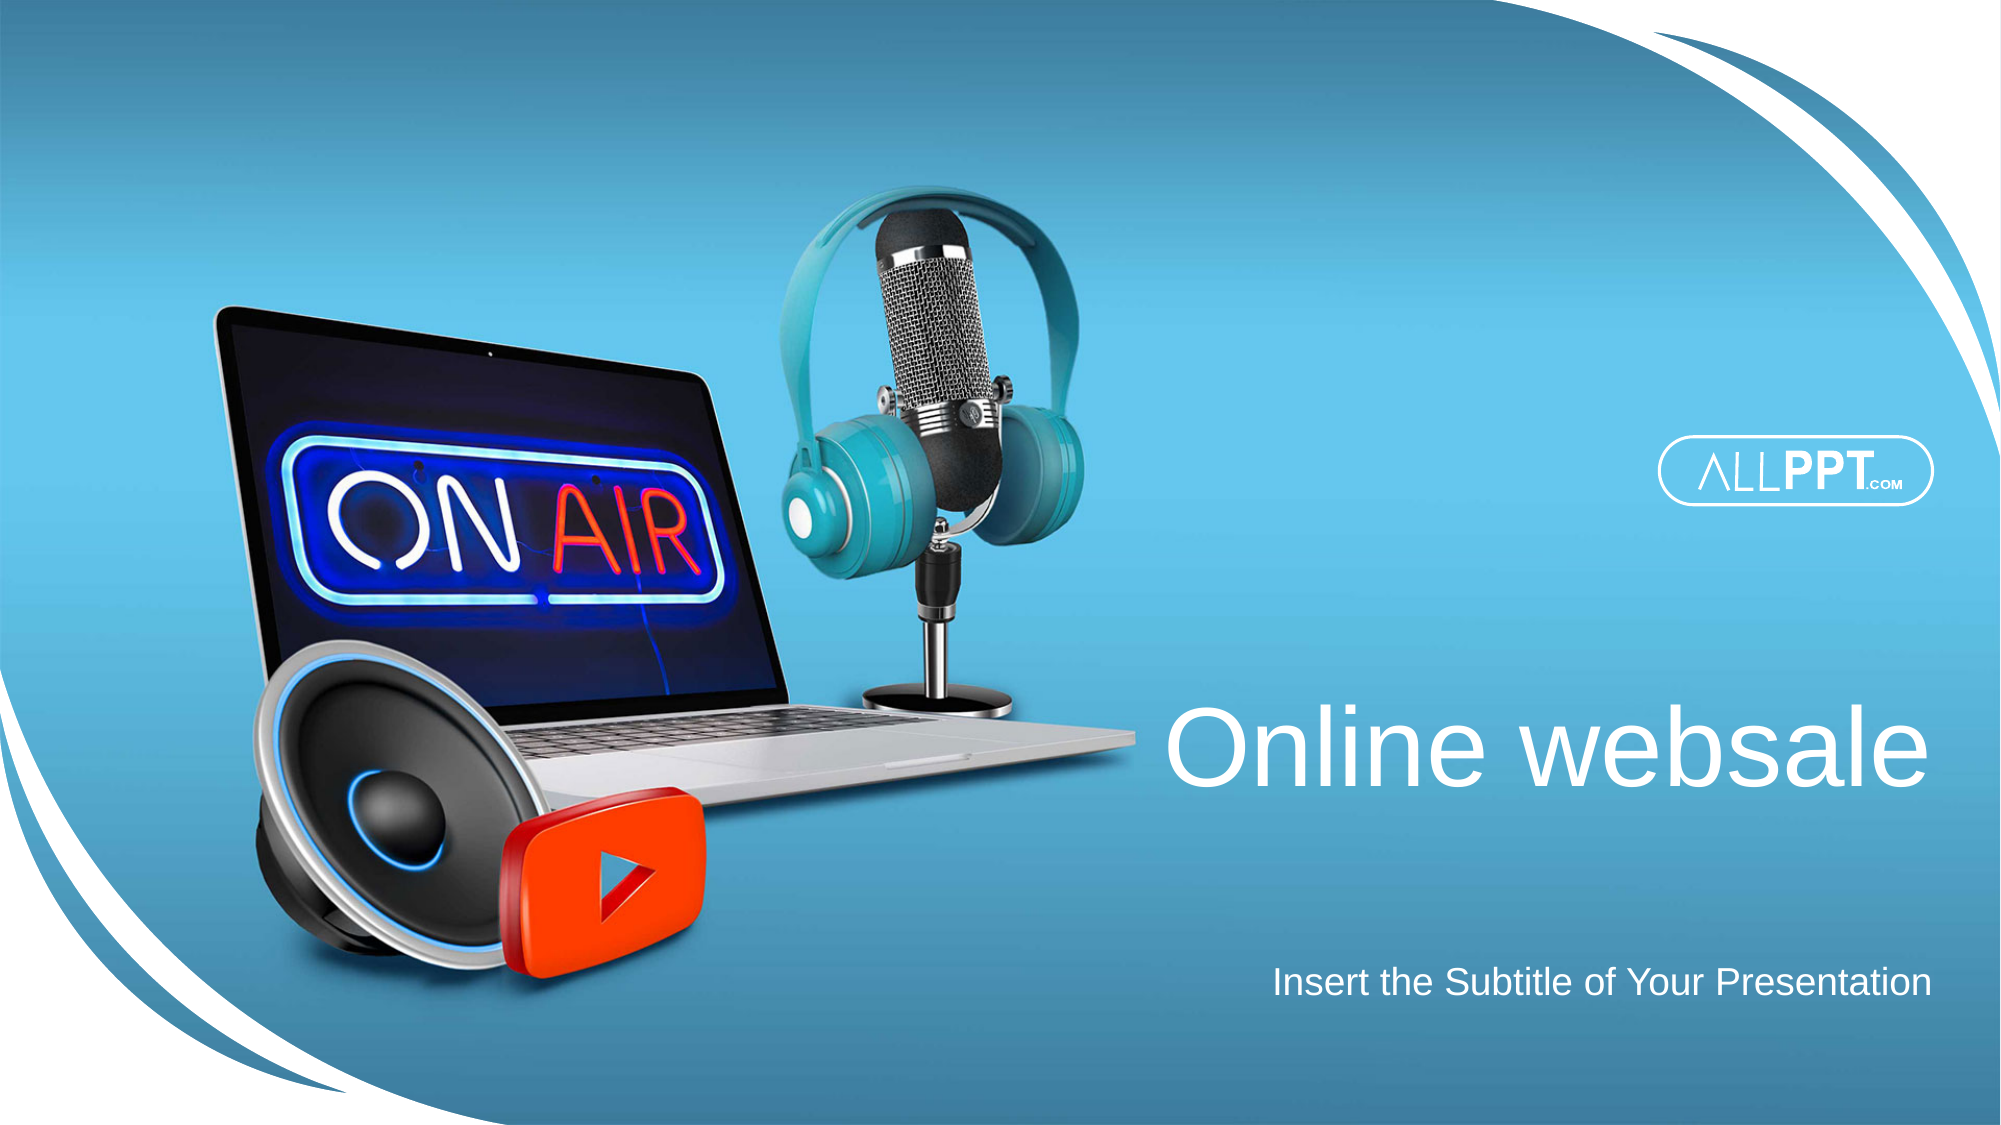

Online websale

Insert the Subtitle of Your Presentation